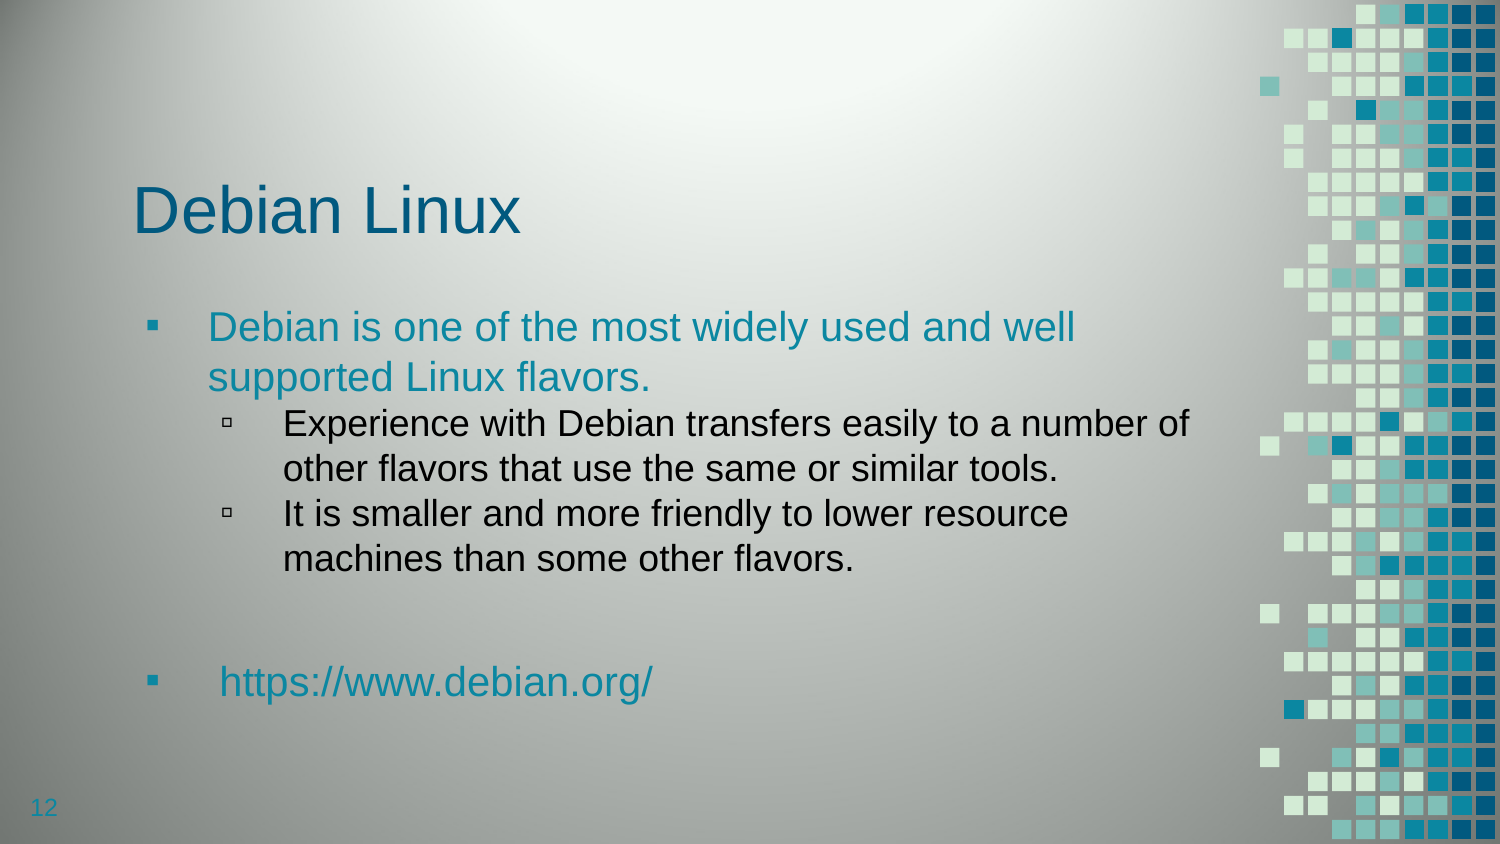

# Debian Linux
Debian is one of the most widely used and well supported Linux flavors.
Experience with Debian transfers easily to a number of other flavors that use the same or similar tools.
It is smaller and more friendly to lower resource machines than some other flavors.

 https://www.debian.org/
12